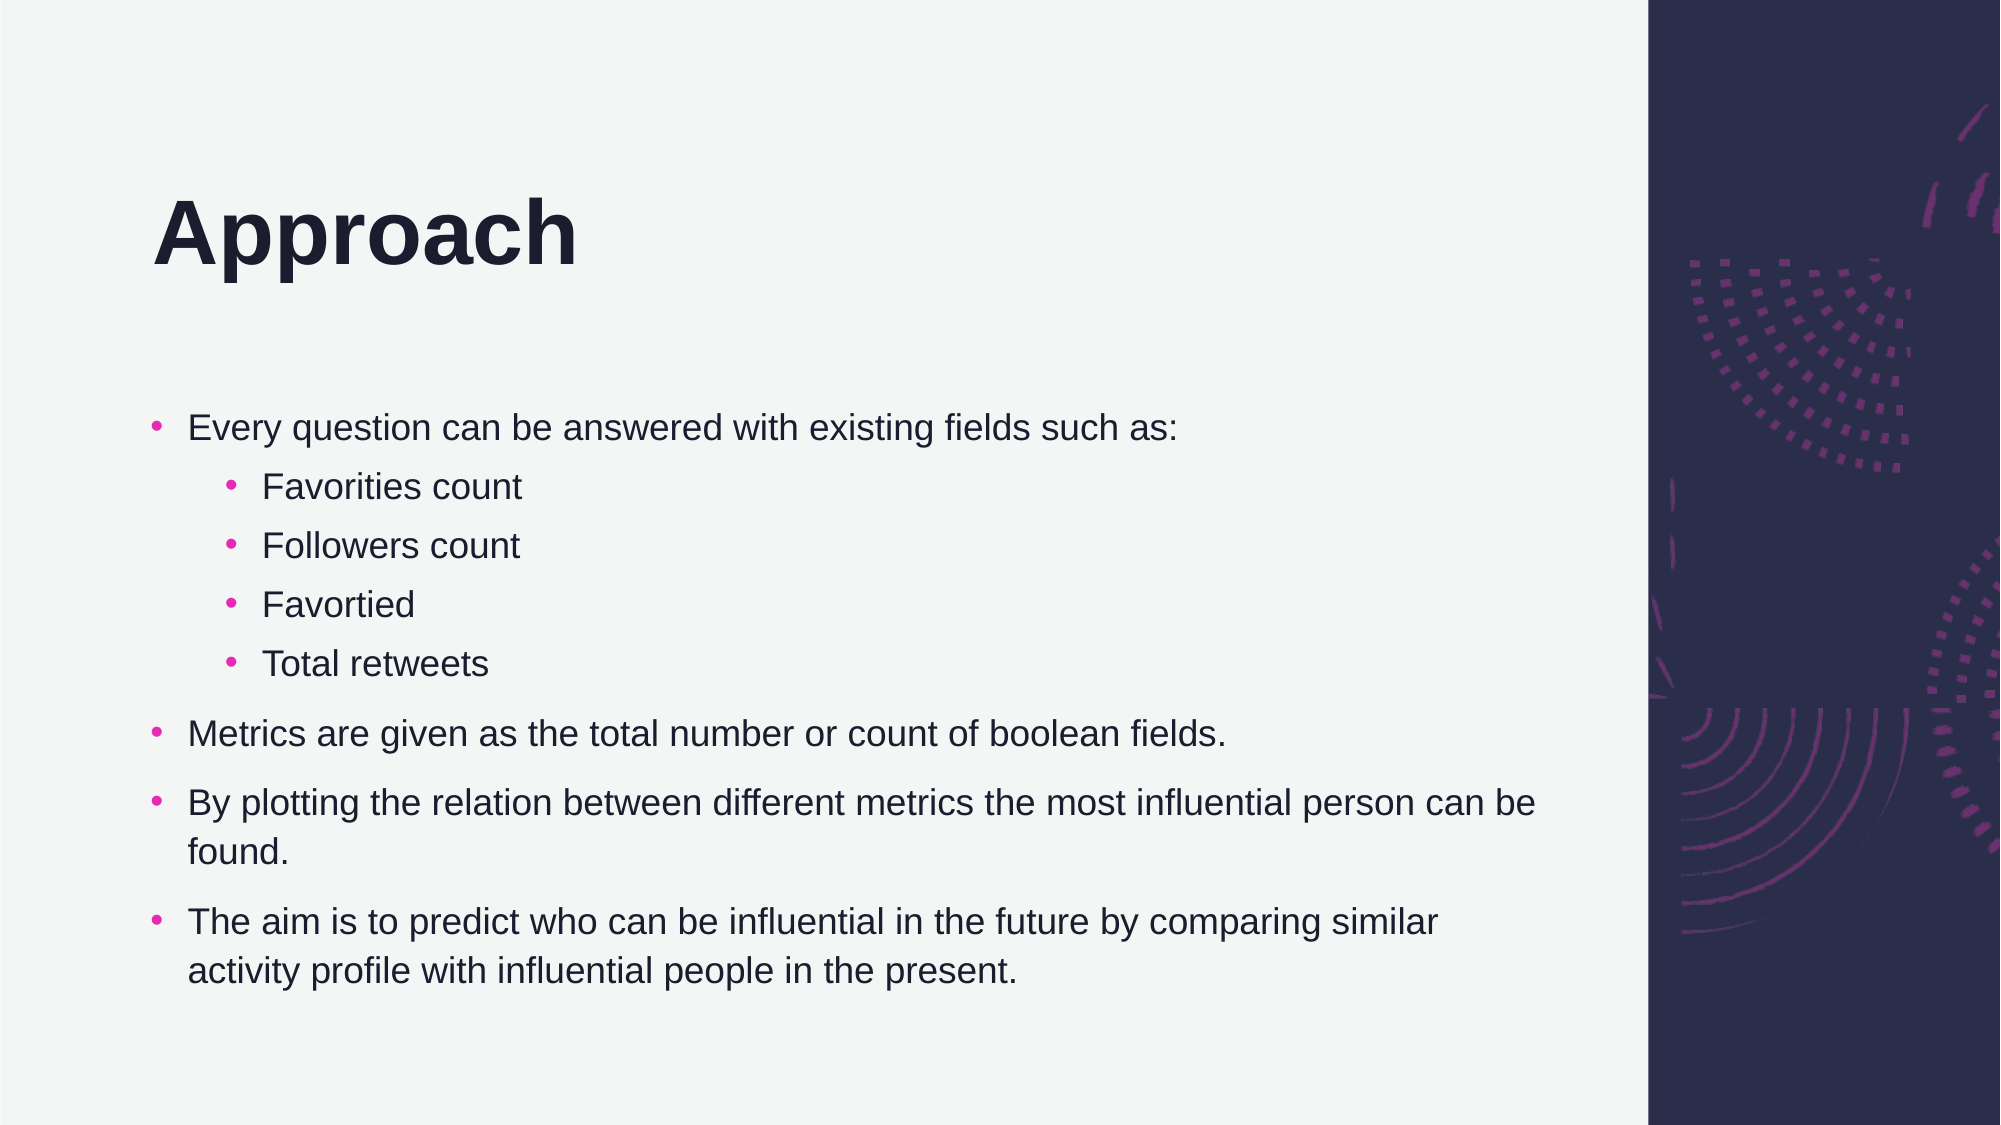

# Approach
Every question can be answered with existing fields such as:
Favorities count
Followers count
Favortied
Total retweets
Metrics are given as the total number or count of boolean fields.
By plotting the relation between different metrics the most influential person can be found.
The aim is to predict who can be influential in the future by comparing similar activity profile with influential people in the present.